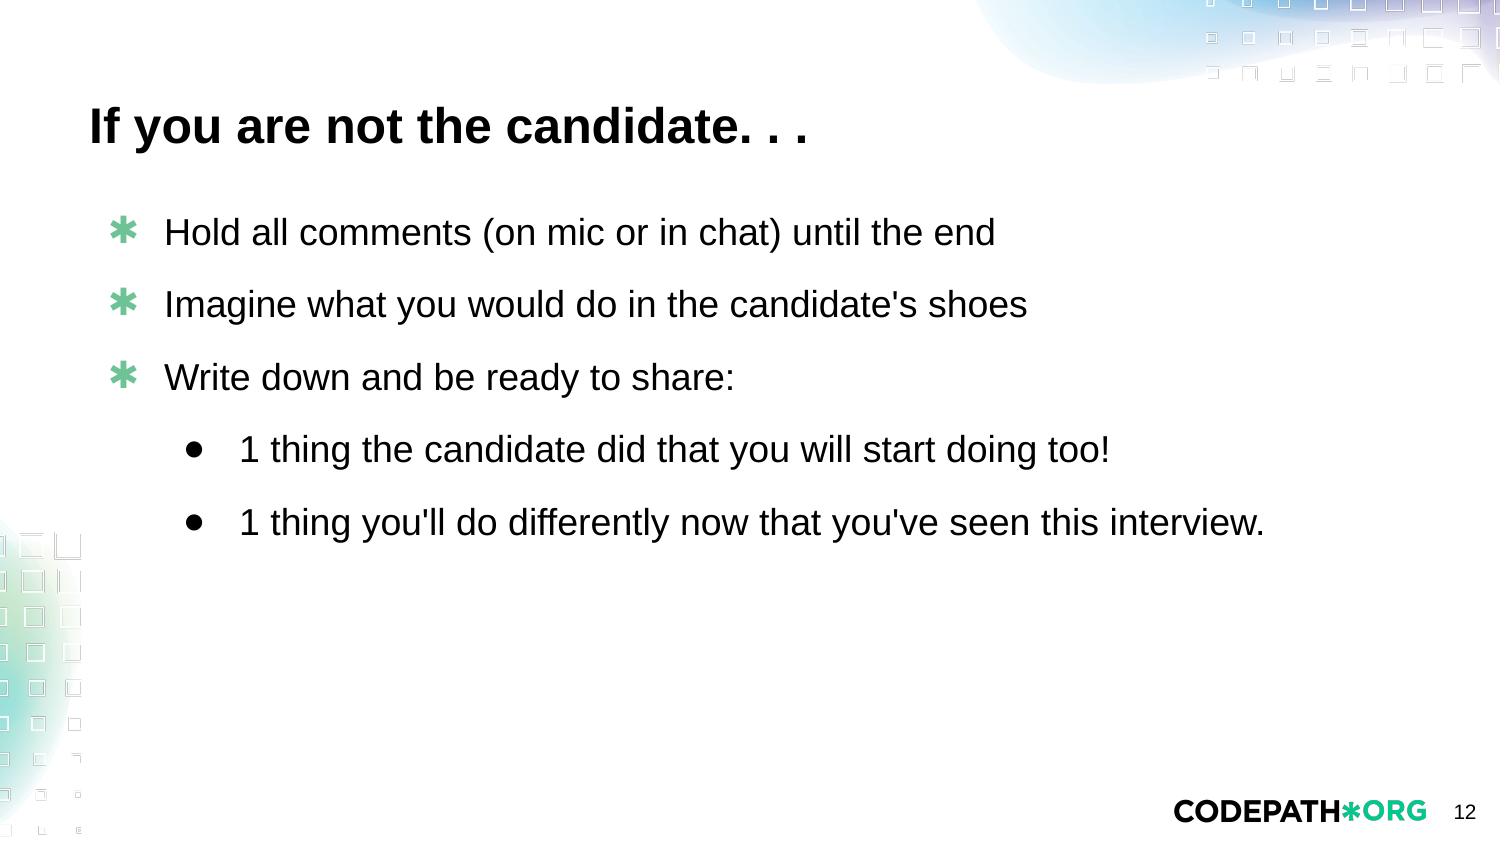

# If you are not the candidate. . .
Hold all comments (on mic or in chat) until the end
Imagine what you would do in the candidate's shoes
Write down and be ready to share:
1 thing the candidate did that you will start doing too!
1 thing you'll do differently now that you've seen this interview.
12